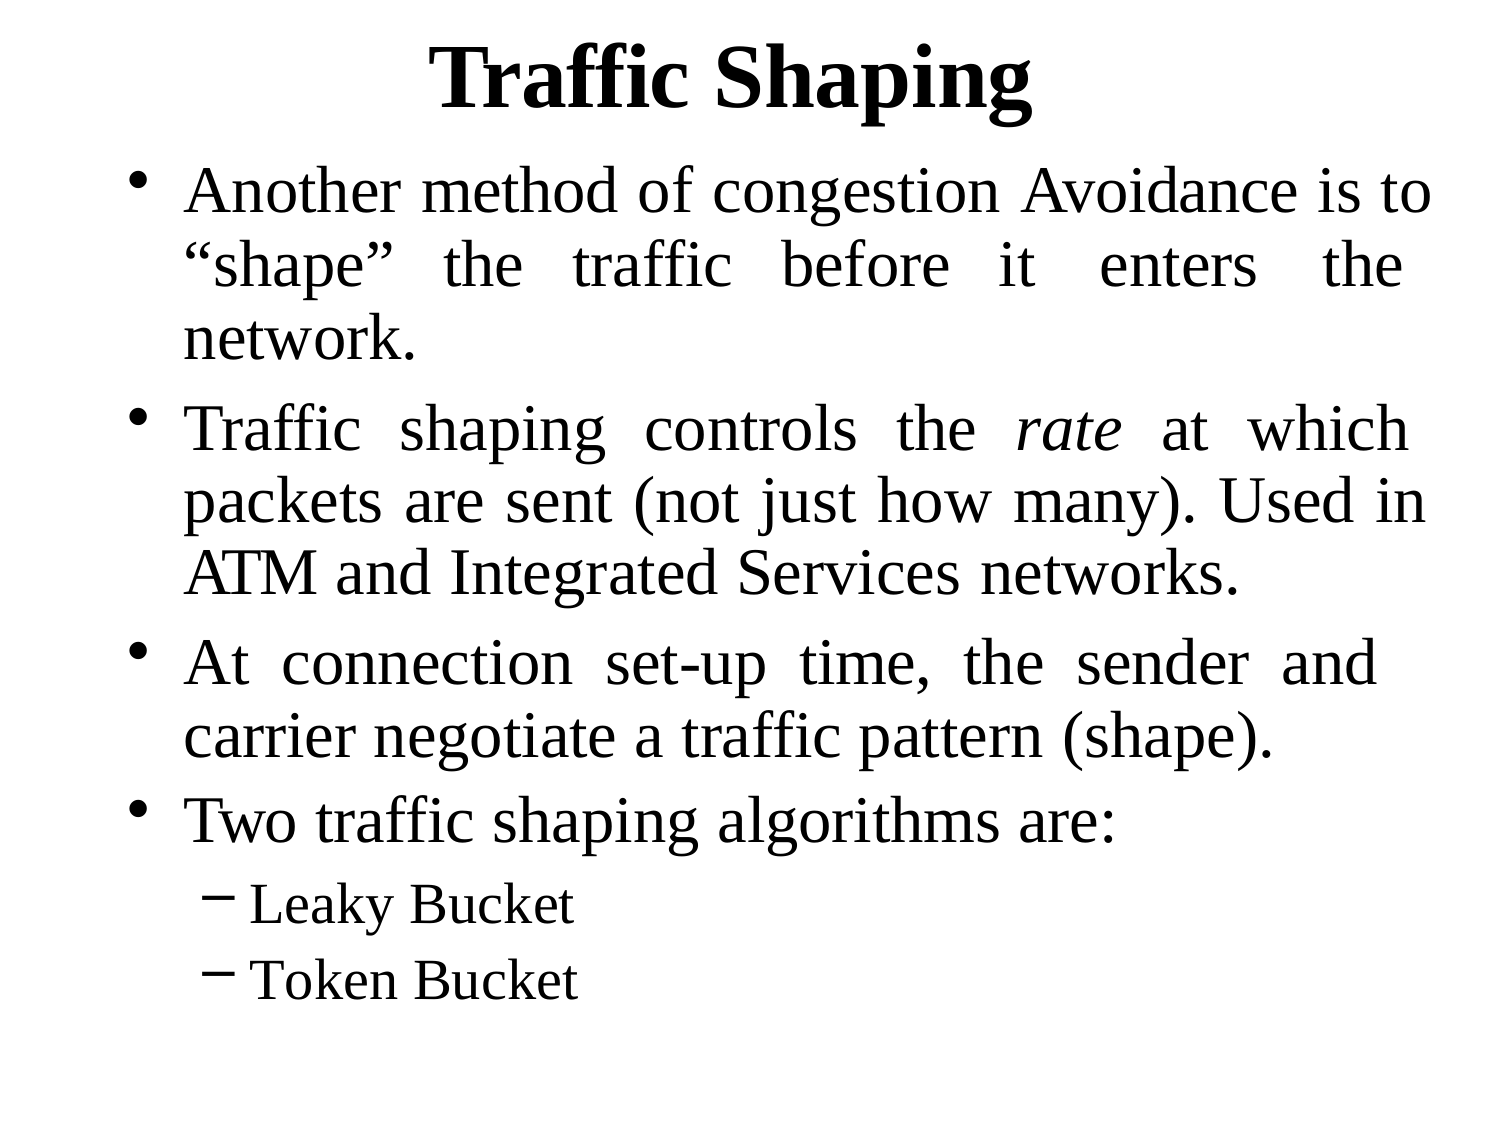

# Traffic Shaping
Another method of congestion Avoidance is to  “shape” the traffic before it enters the  network.
Traffic shaping controls the rate at which  packets are sent (not just how many). Used in  ATM and Integrated Services networks.
At connection set-up time, the sender and  carrier negotiate a traffic pattern (shape).
Two traffic shaping algorithms are:
Leaky Bucket
Token Bucket